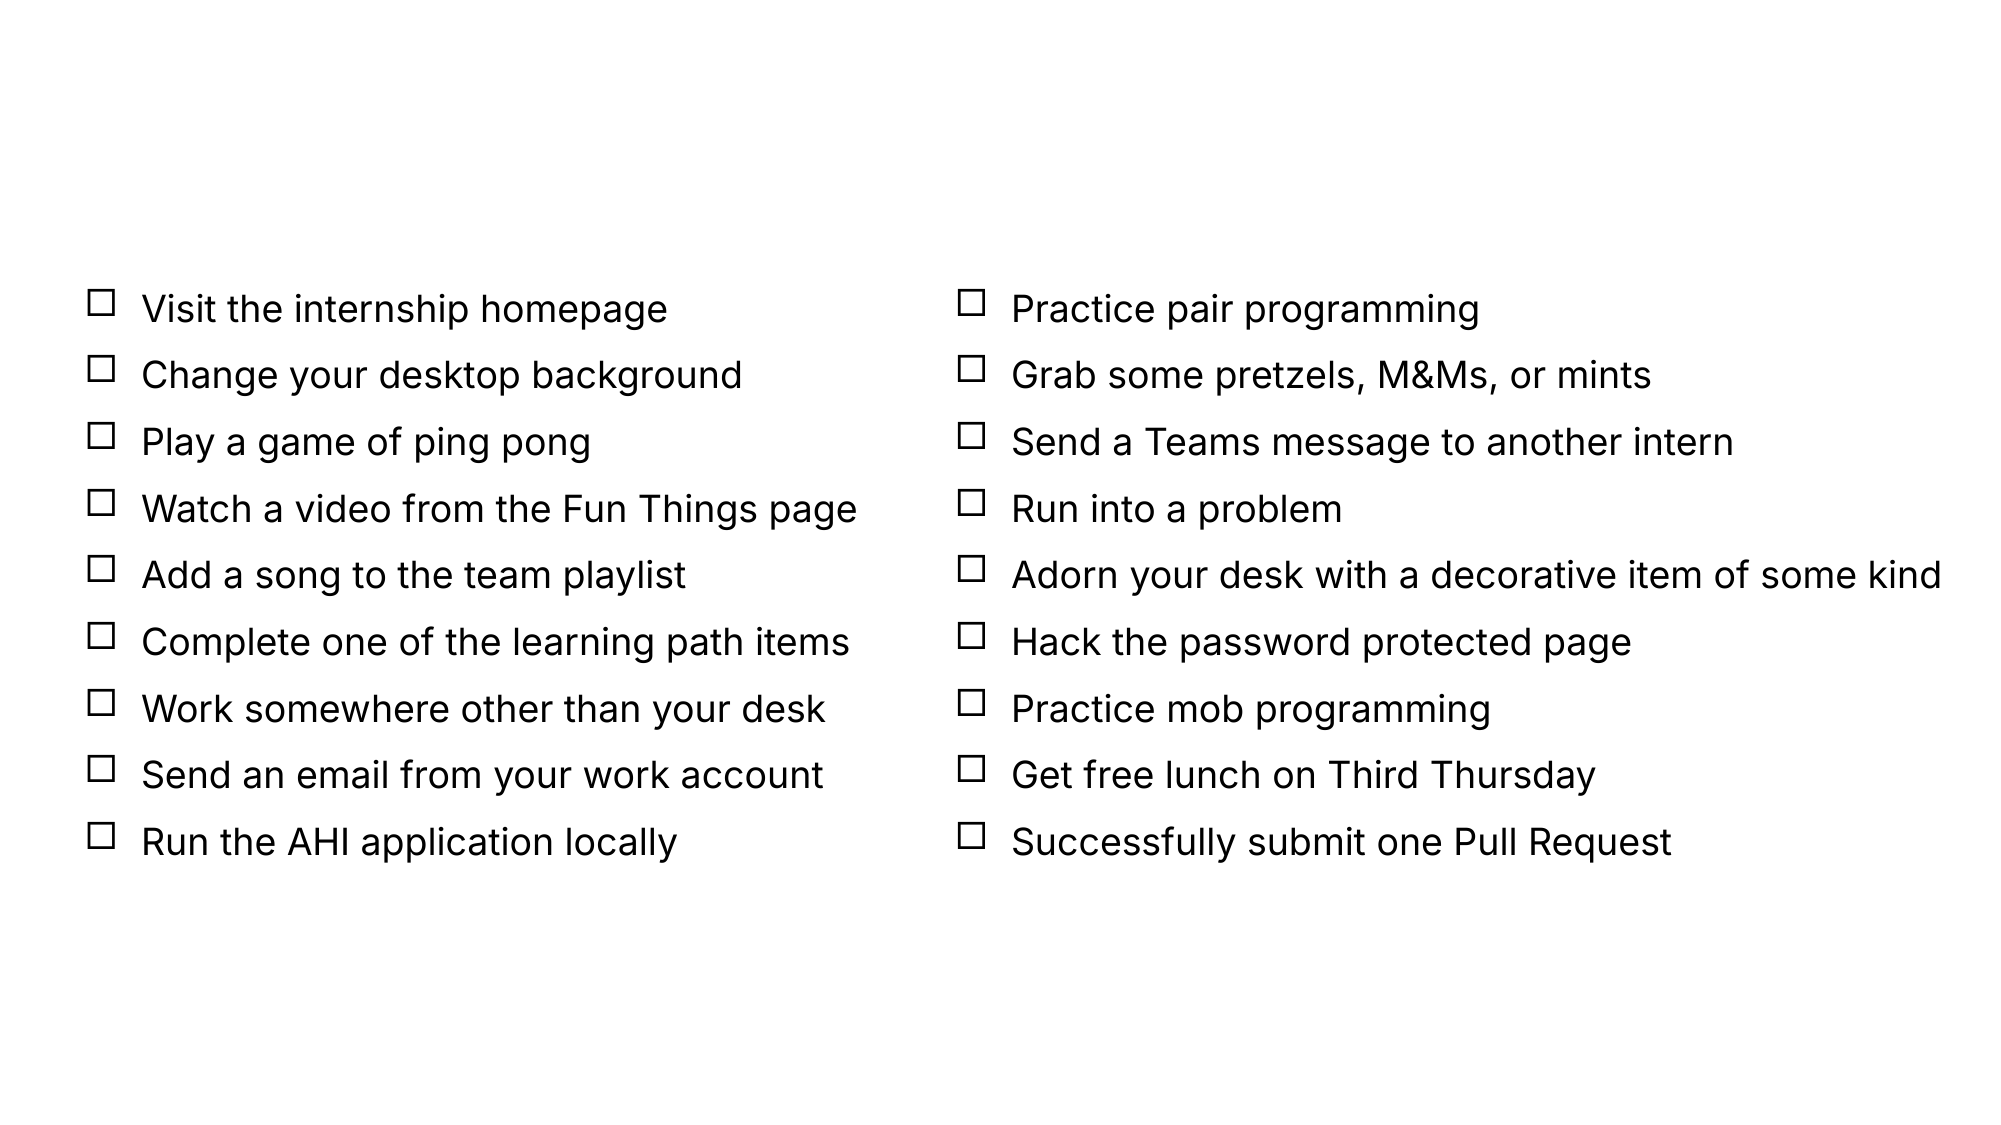

Visit the internship homepage
Change your desktop background
Play a game of ping pong
Watch a video from the Fun Things page
Add a song to the team playlist
Complete one of the learning path items
Work somewhere other than your desk
Send an email from your work account
Run the AHI application locally
Practice pair programming
Grab some pretzels, M&Ms, or mints
Send a Teams message to another intern
Run into a problem
Adorn your desk with a decorative item of some kind
Hack the password protected page
Practice mob programming
Get free lunch on Third Thursday
Successfully submit one Pull Request